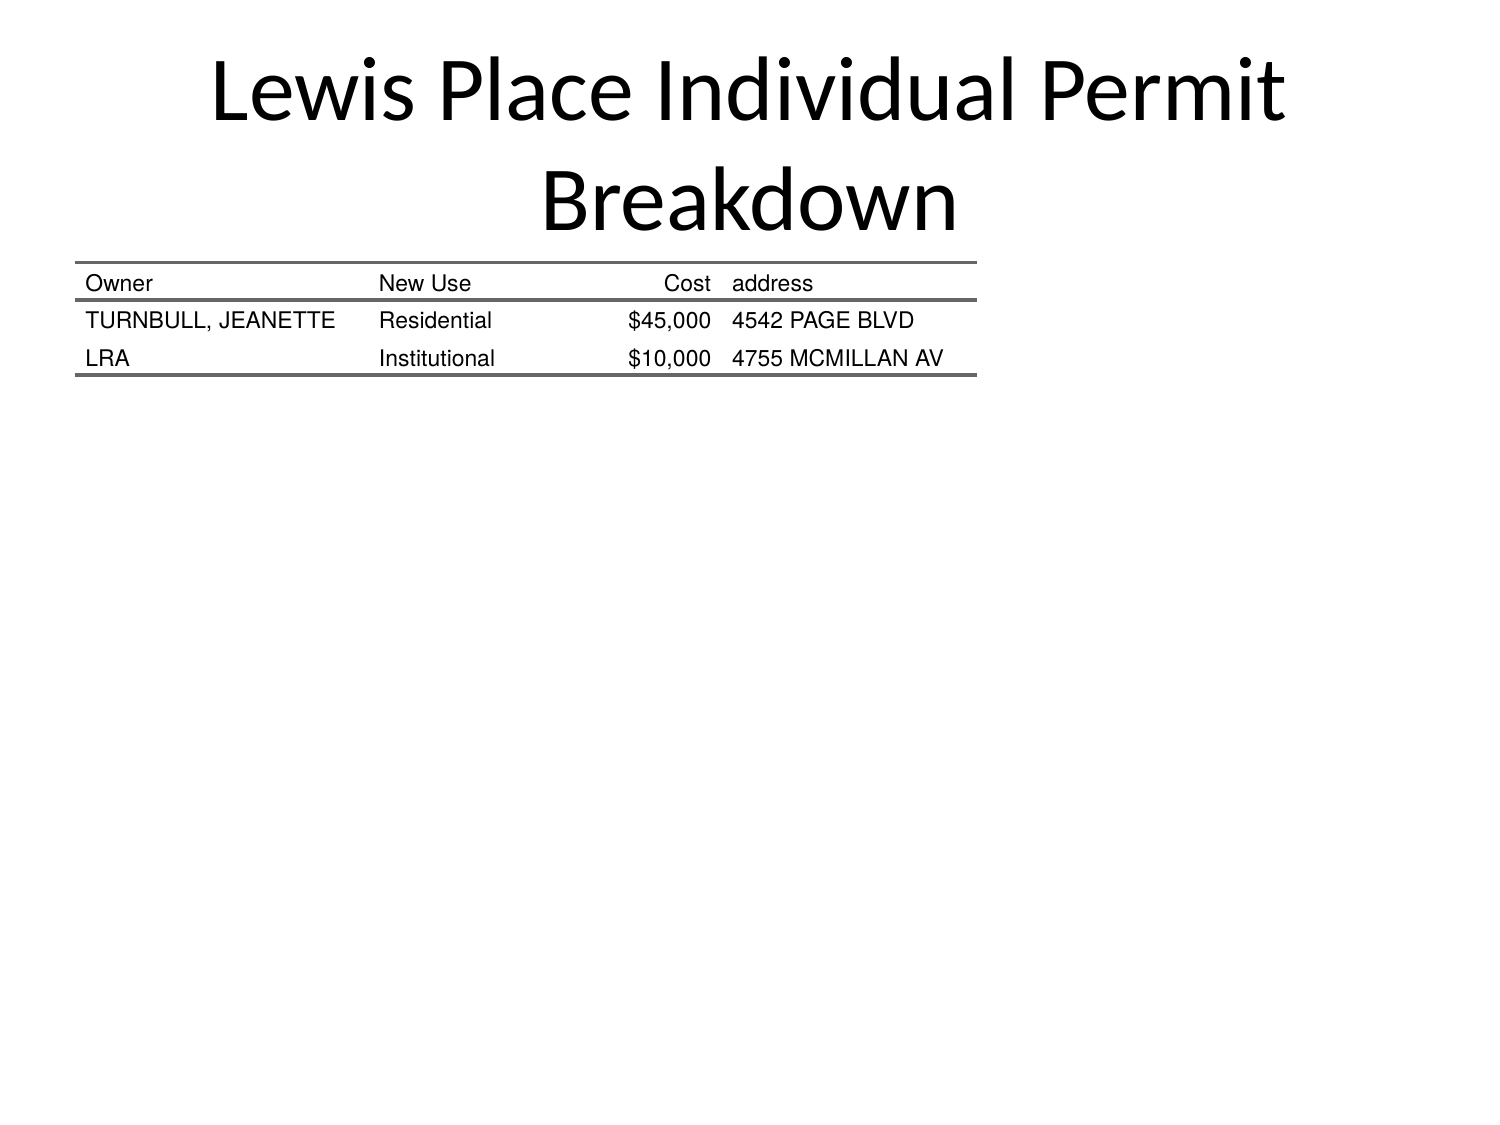

# Lewis Place Individual Permit Breakdown
| Owner | New Use | Cost | address |
| --- | --- | --- | --- |
| TURNBULL, JEANETTE | Residential | $45,000 | 4542 PAGE BLVD |
| LRA | Institutional | $10,000 | 4755 MCMILLAN AV |